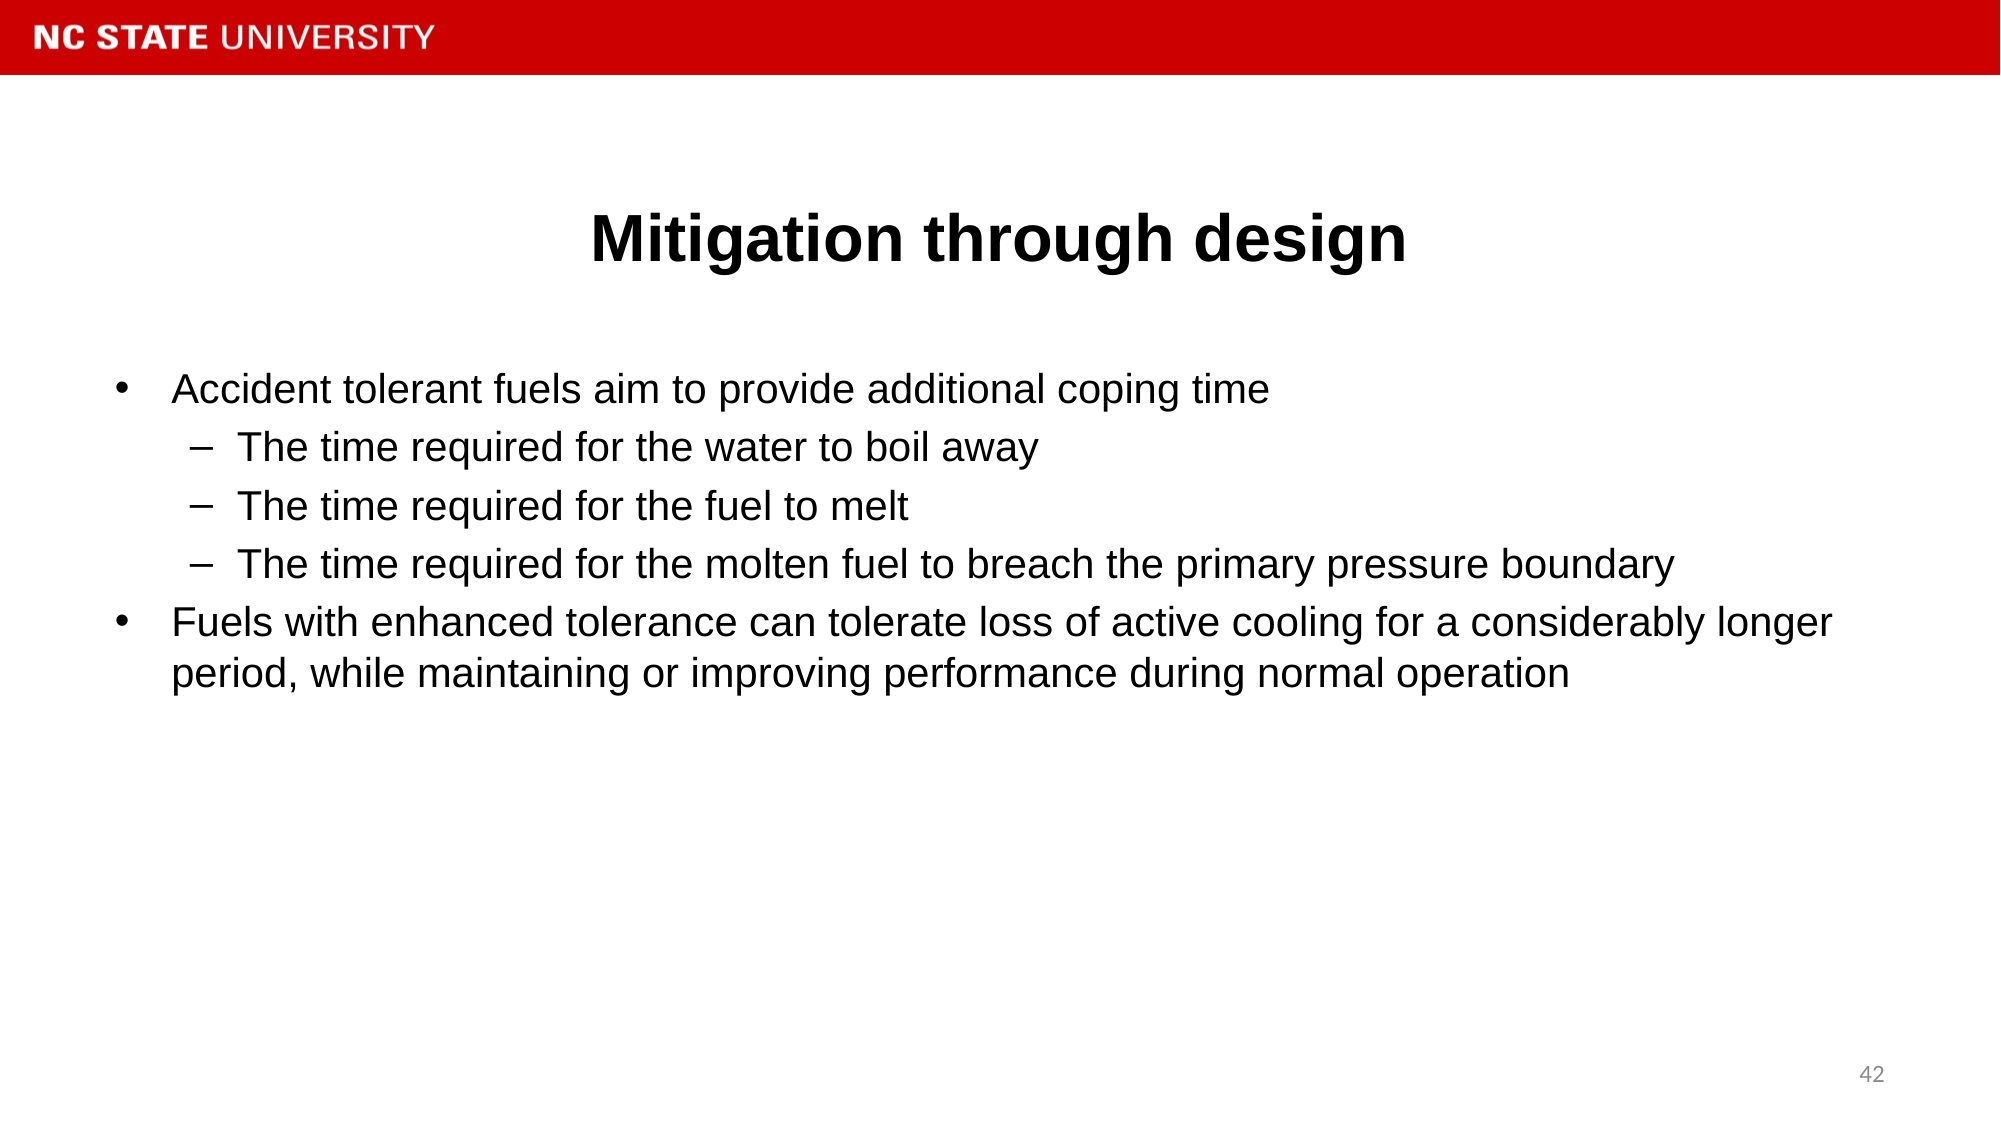

# Mitigation through design
Accident tolerant fuels aim to provide additional coping time
The time required for the water to boil away
The time required for the fuel to melt
The time required for the molten fuel to breach the primary pressure boundary
Fuels with enhanced tolerance can tolerate loss of active cooling for a considerably longer period, while maintaining or improving performance during normal operation

42